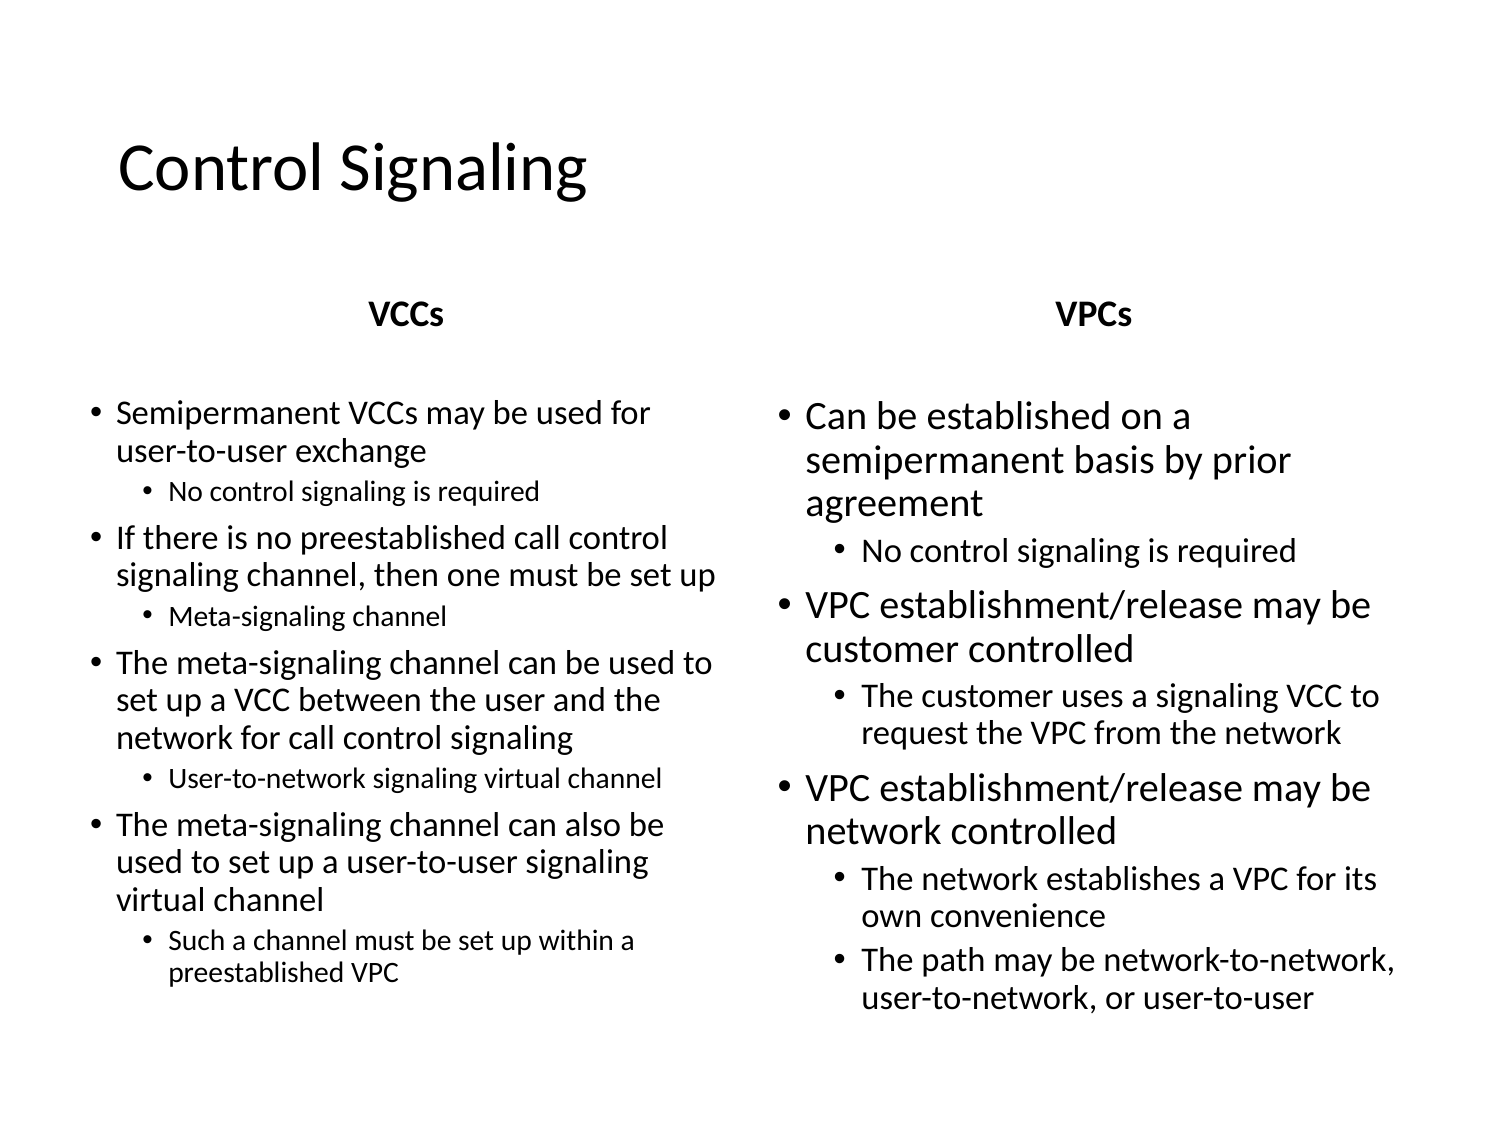

# Control Signaling
VCCs
VPCs
Semipermanent VCCs may be used for user-to-user exchange
No control signaling is required
If there is no preestablished call control signaling channel, then one must be set up
Meta-signaling channel
The meta-signaling channel can be used to set up a VCC between the user and the network for call control signaling
User-to-network signaling virtual channel
The meta-signaling channel can also be used to set up a user-to-user signaling virtual channel
Such a channel must be set up within a preestablished VPC
Can be established on a semipermanent basis by prior agreement
No control signaling is required
VPC establishment/release may be customer controlled
The customer uses a signaling VCC to request the VPC from the network
VPC establishment/release may be network controlled
The network establishes a VPC for its own convenience
The path may be network-to-network, user-to-network, or user-to-user